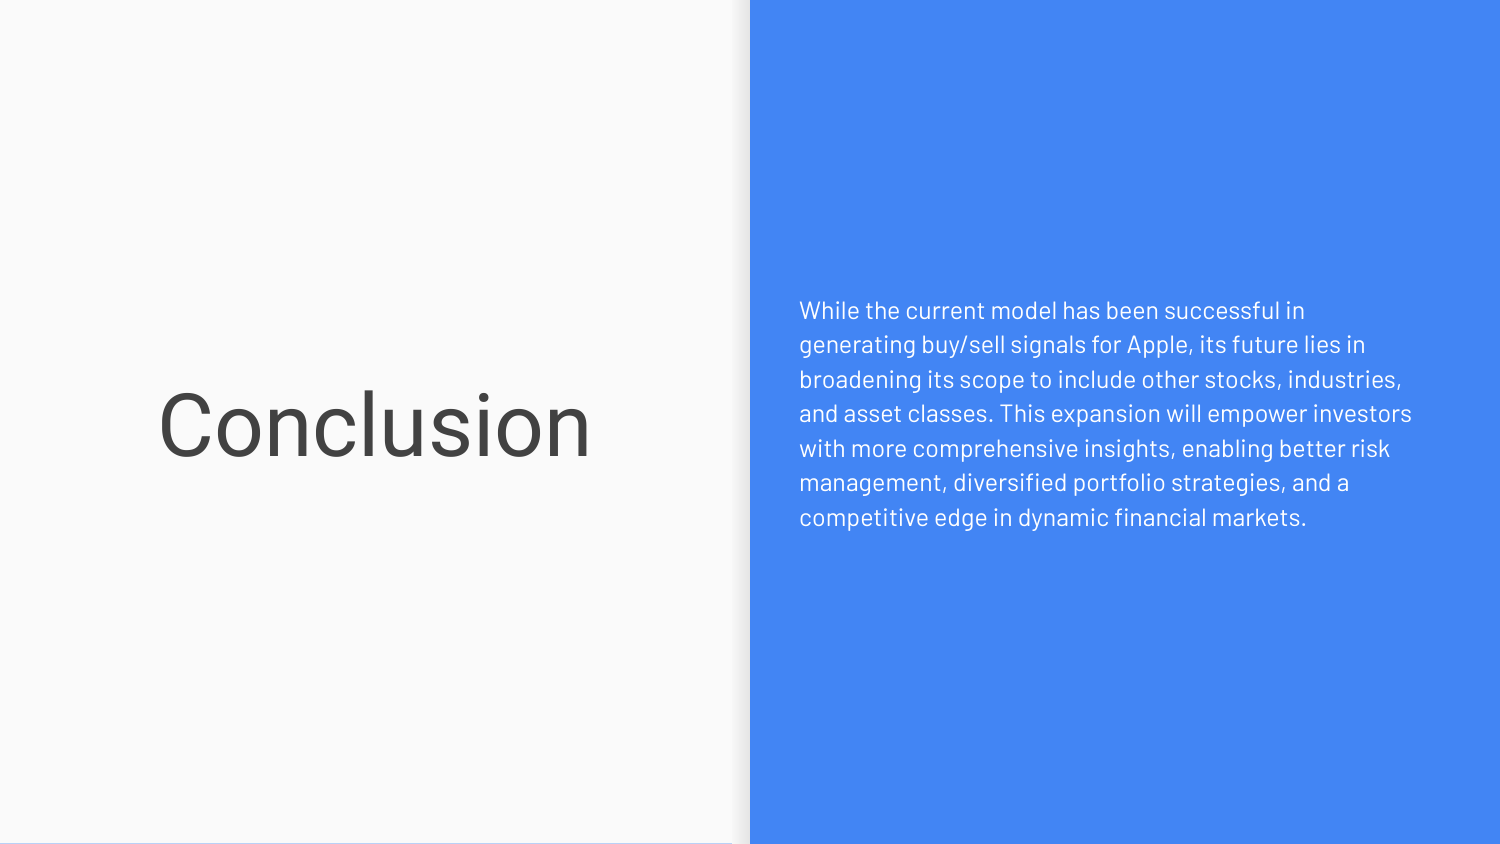

While the current model has been successful in generating buy/sell signals for Apple, its future lies in broadening its scope to include other stocks, industries, and asset classes. This expansion will empower investors with more comprehensive insights, enabling better risk management, diversified portfolio strategies, and a competitive edge in dynamic financial markets.

# Conclusion